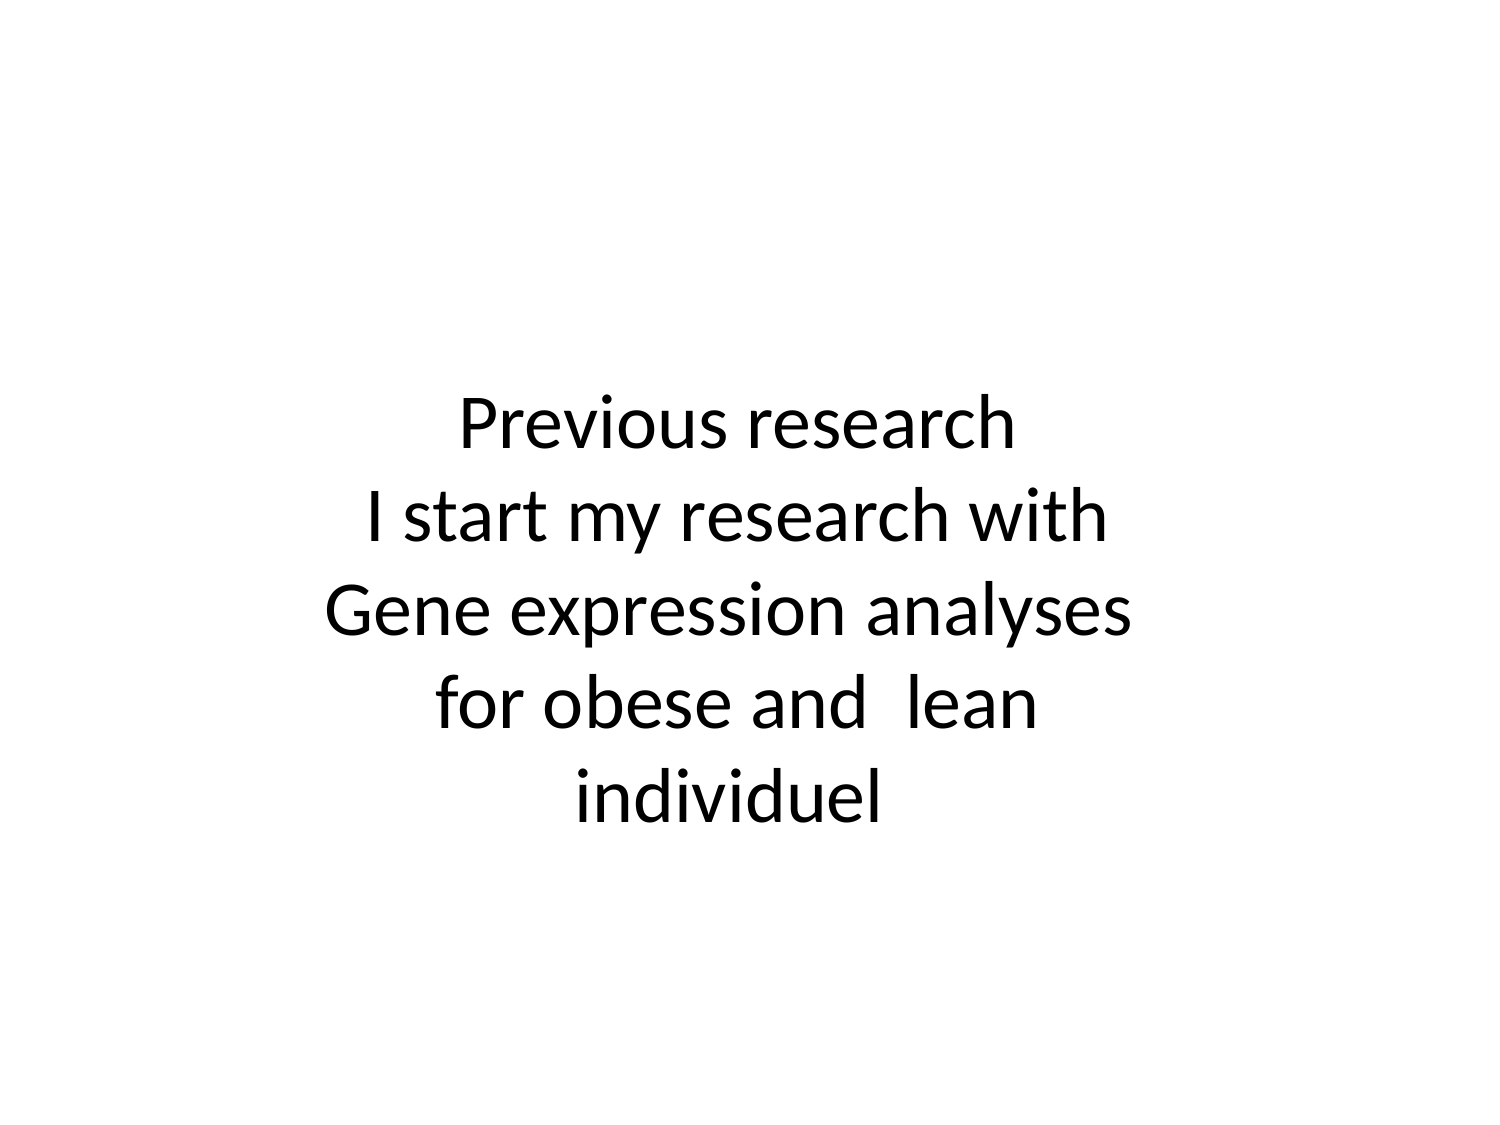

# Previous research I start my research with Gene expression analyses  for obese and  lean individuel